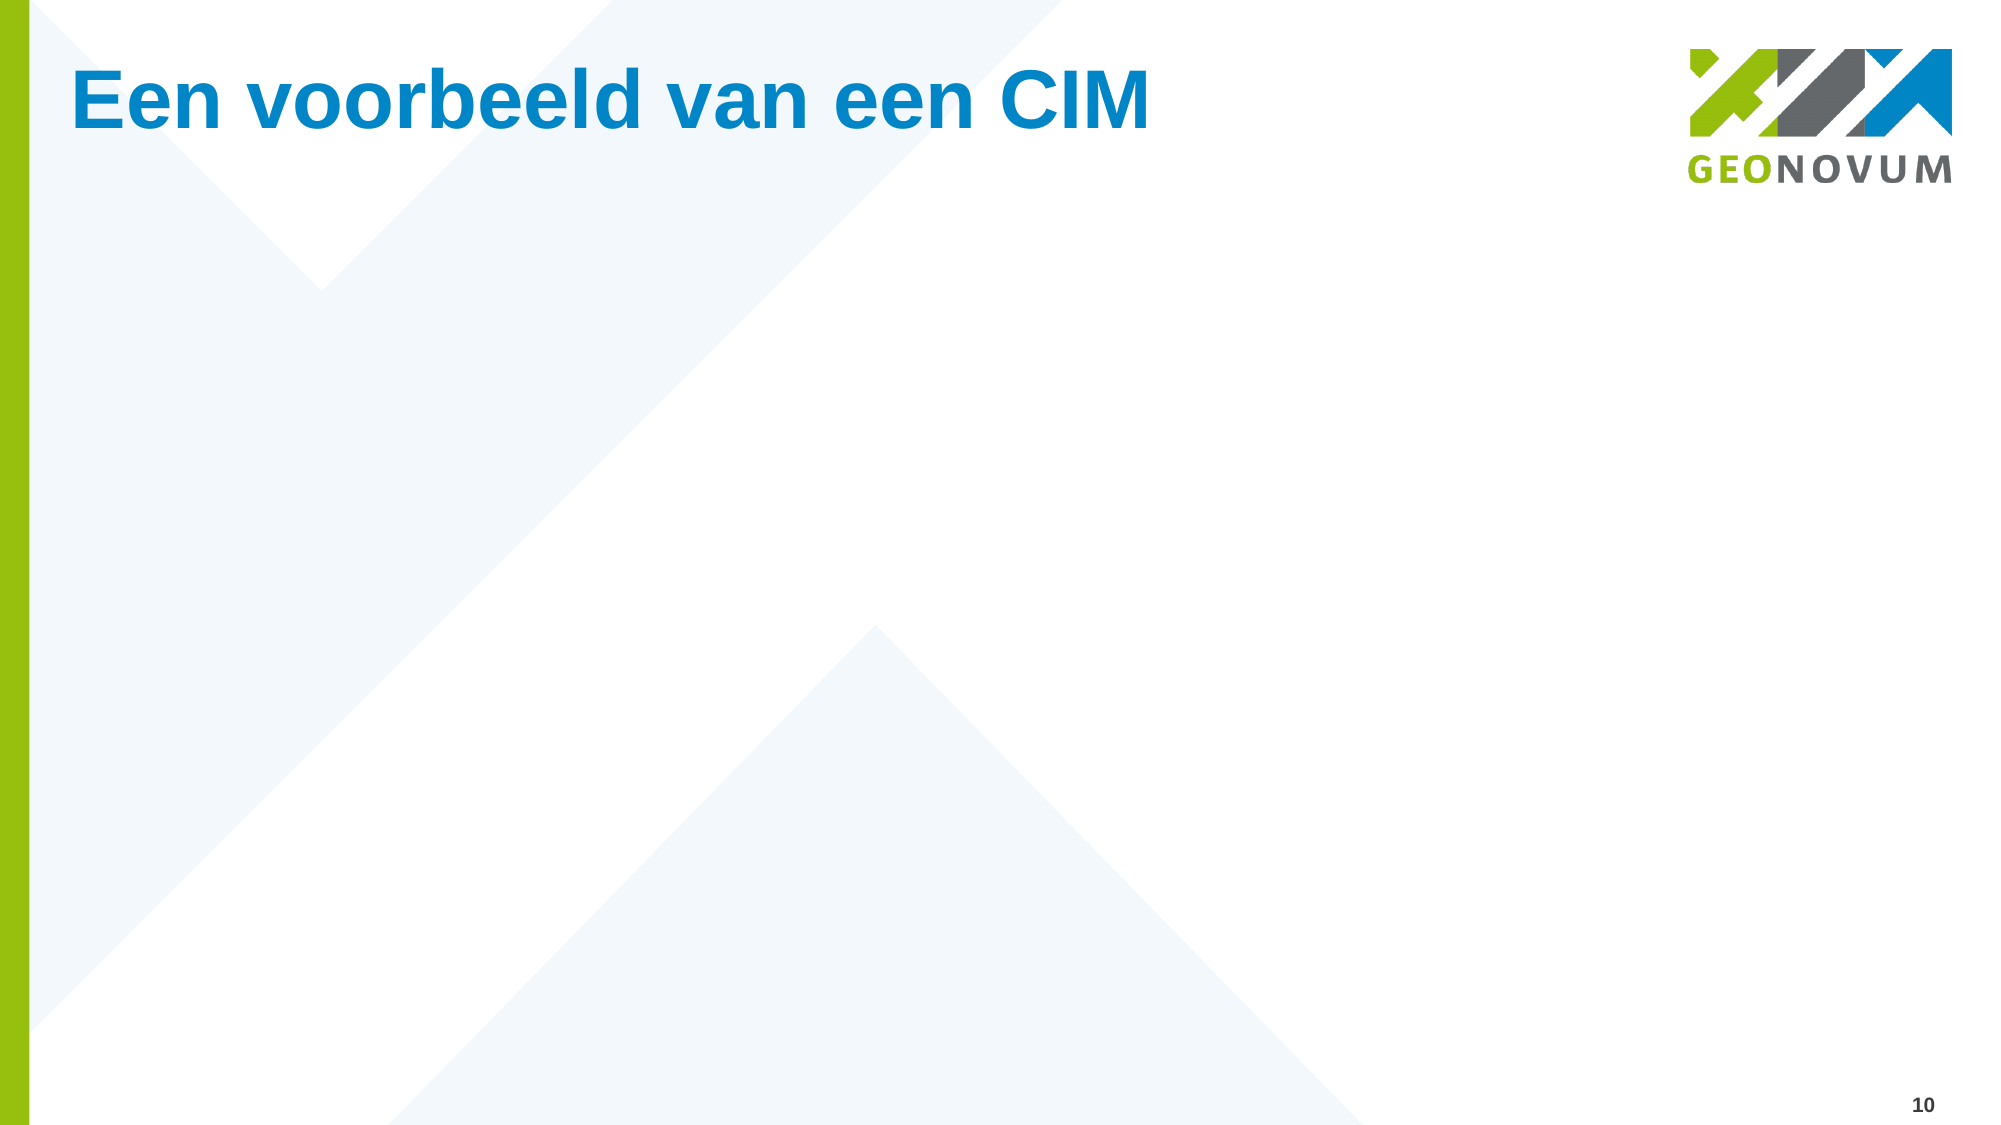

# Een voorbeeld van een CIM
10